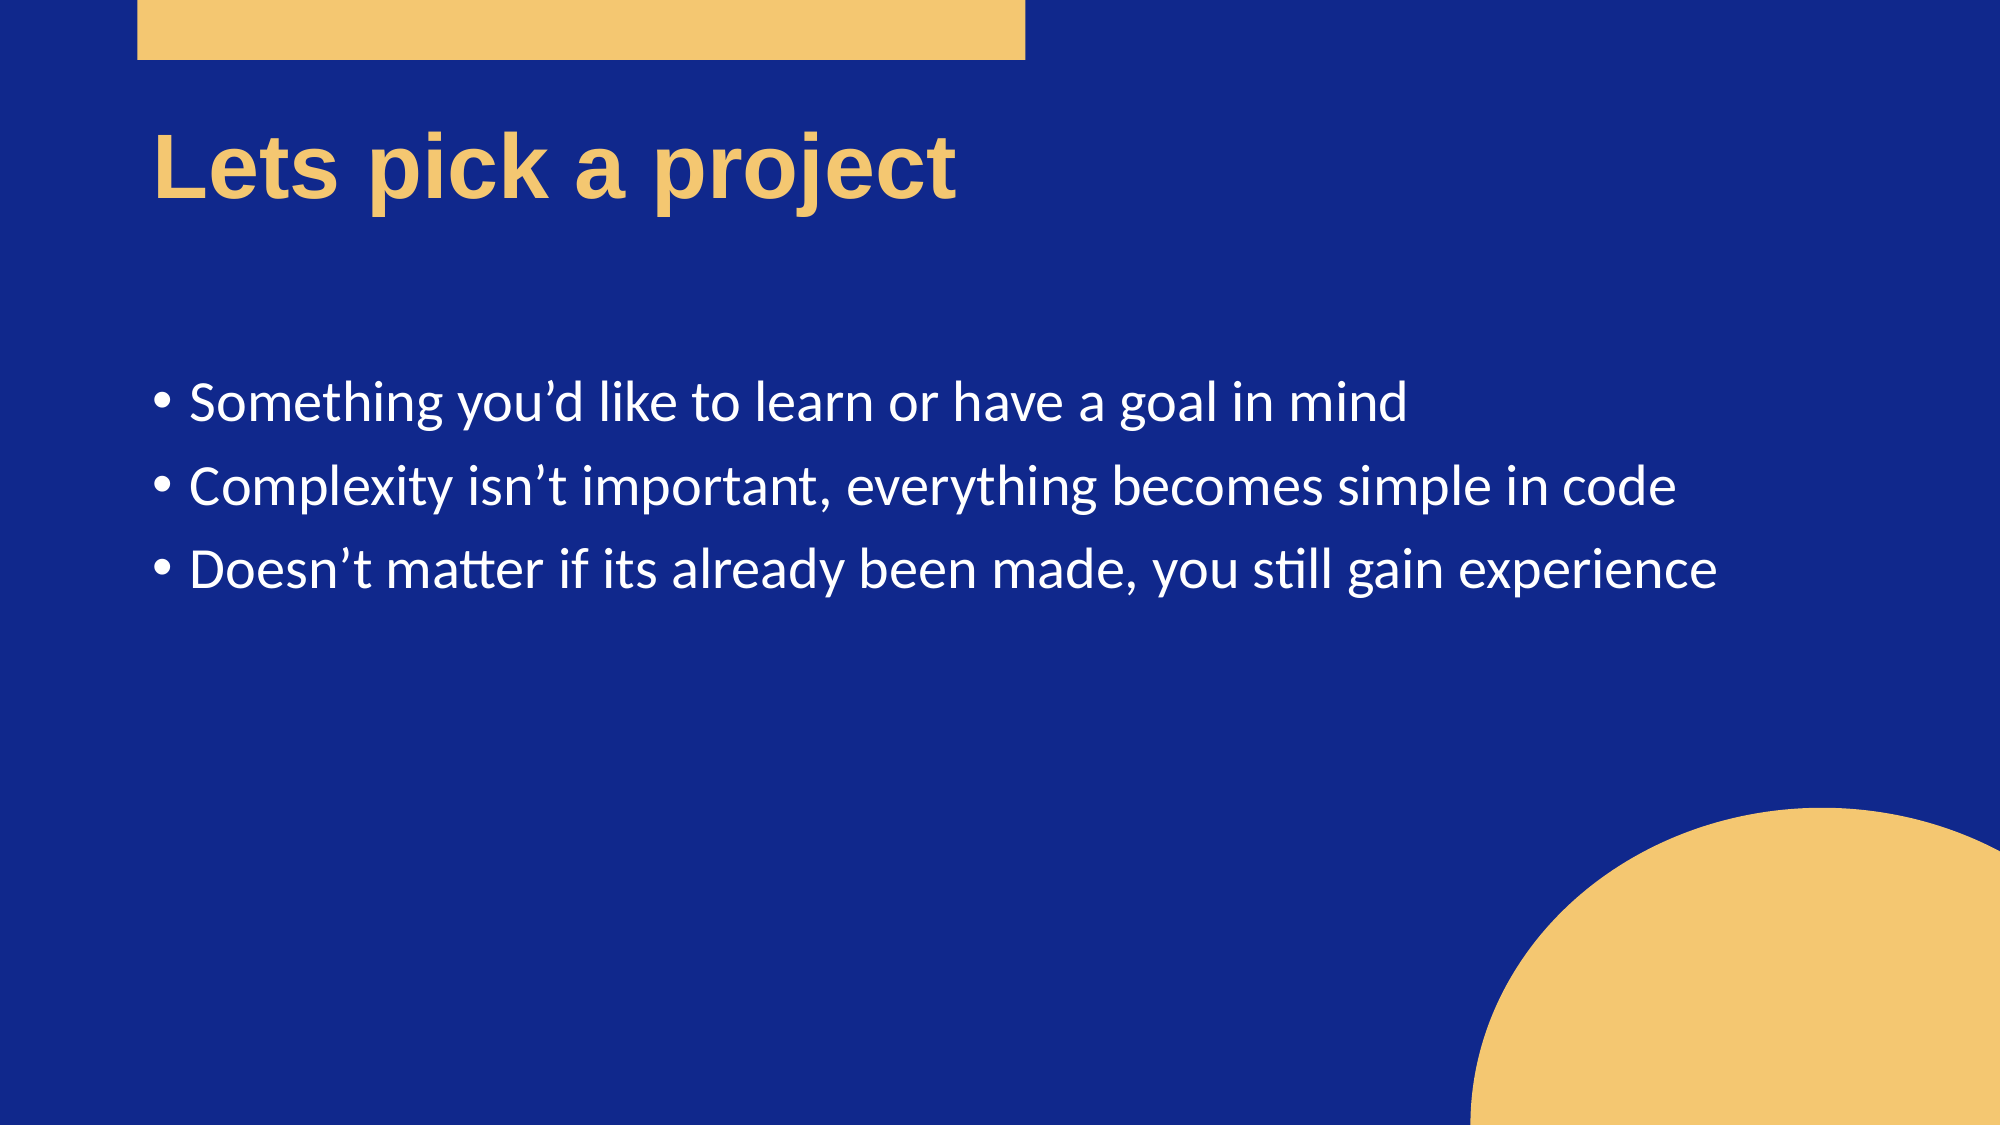

# Lets pick a project
Something you’d like to learn or have a goal in mind
Complexity isn’t important, everything becomes simple in code
Doesn’t matter if its already been made, you still gain experience